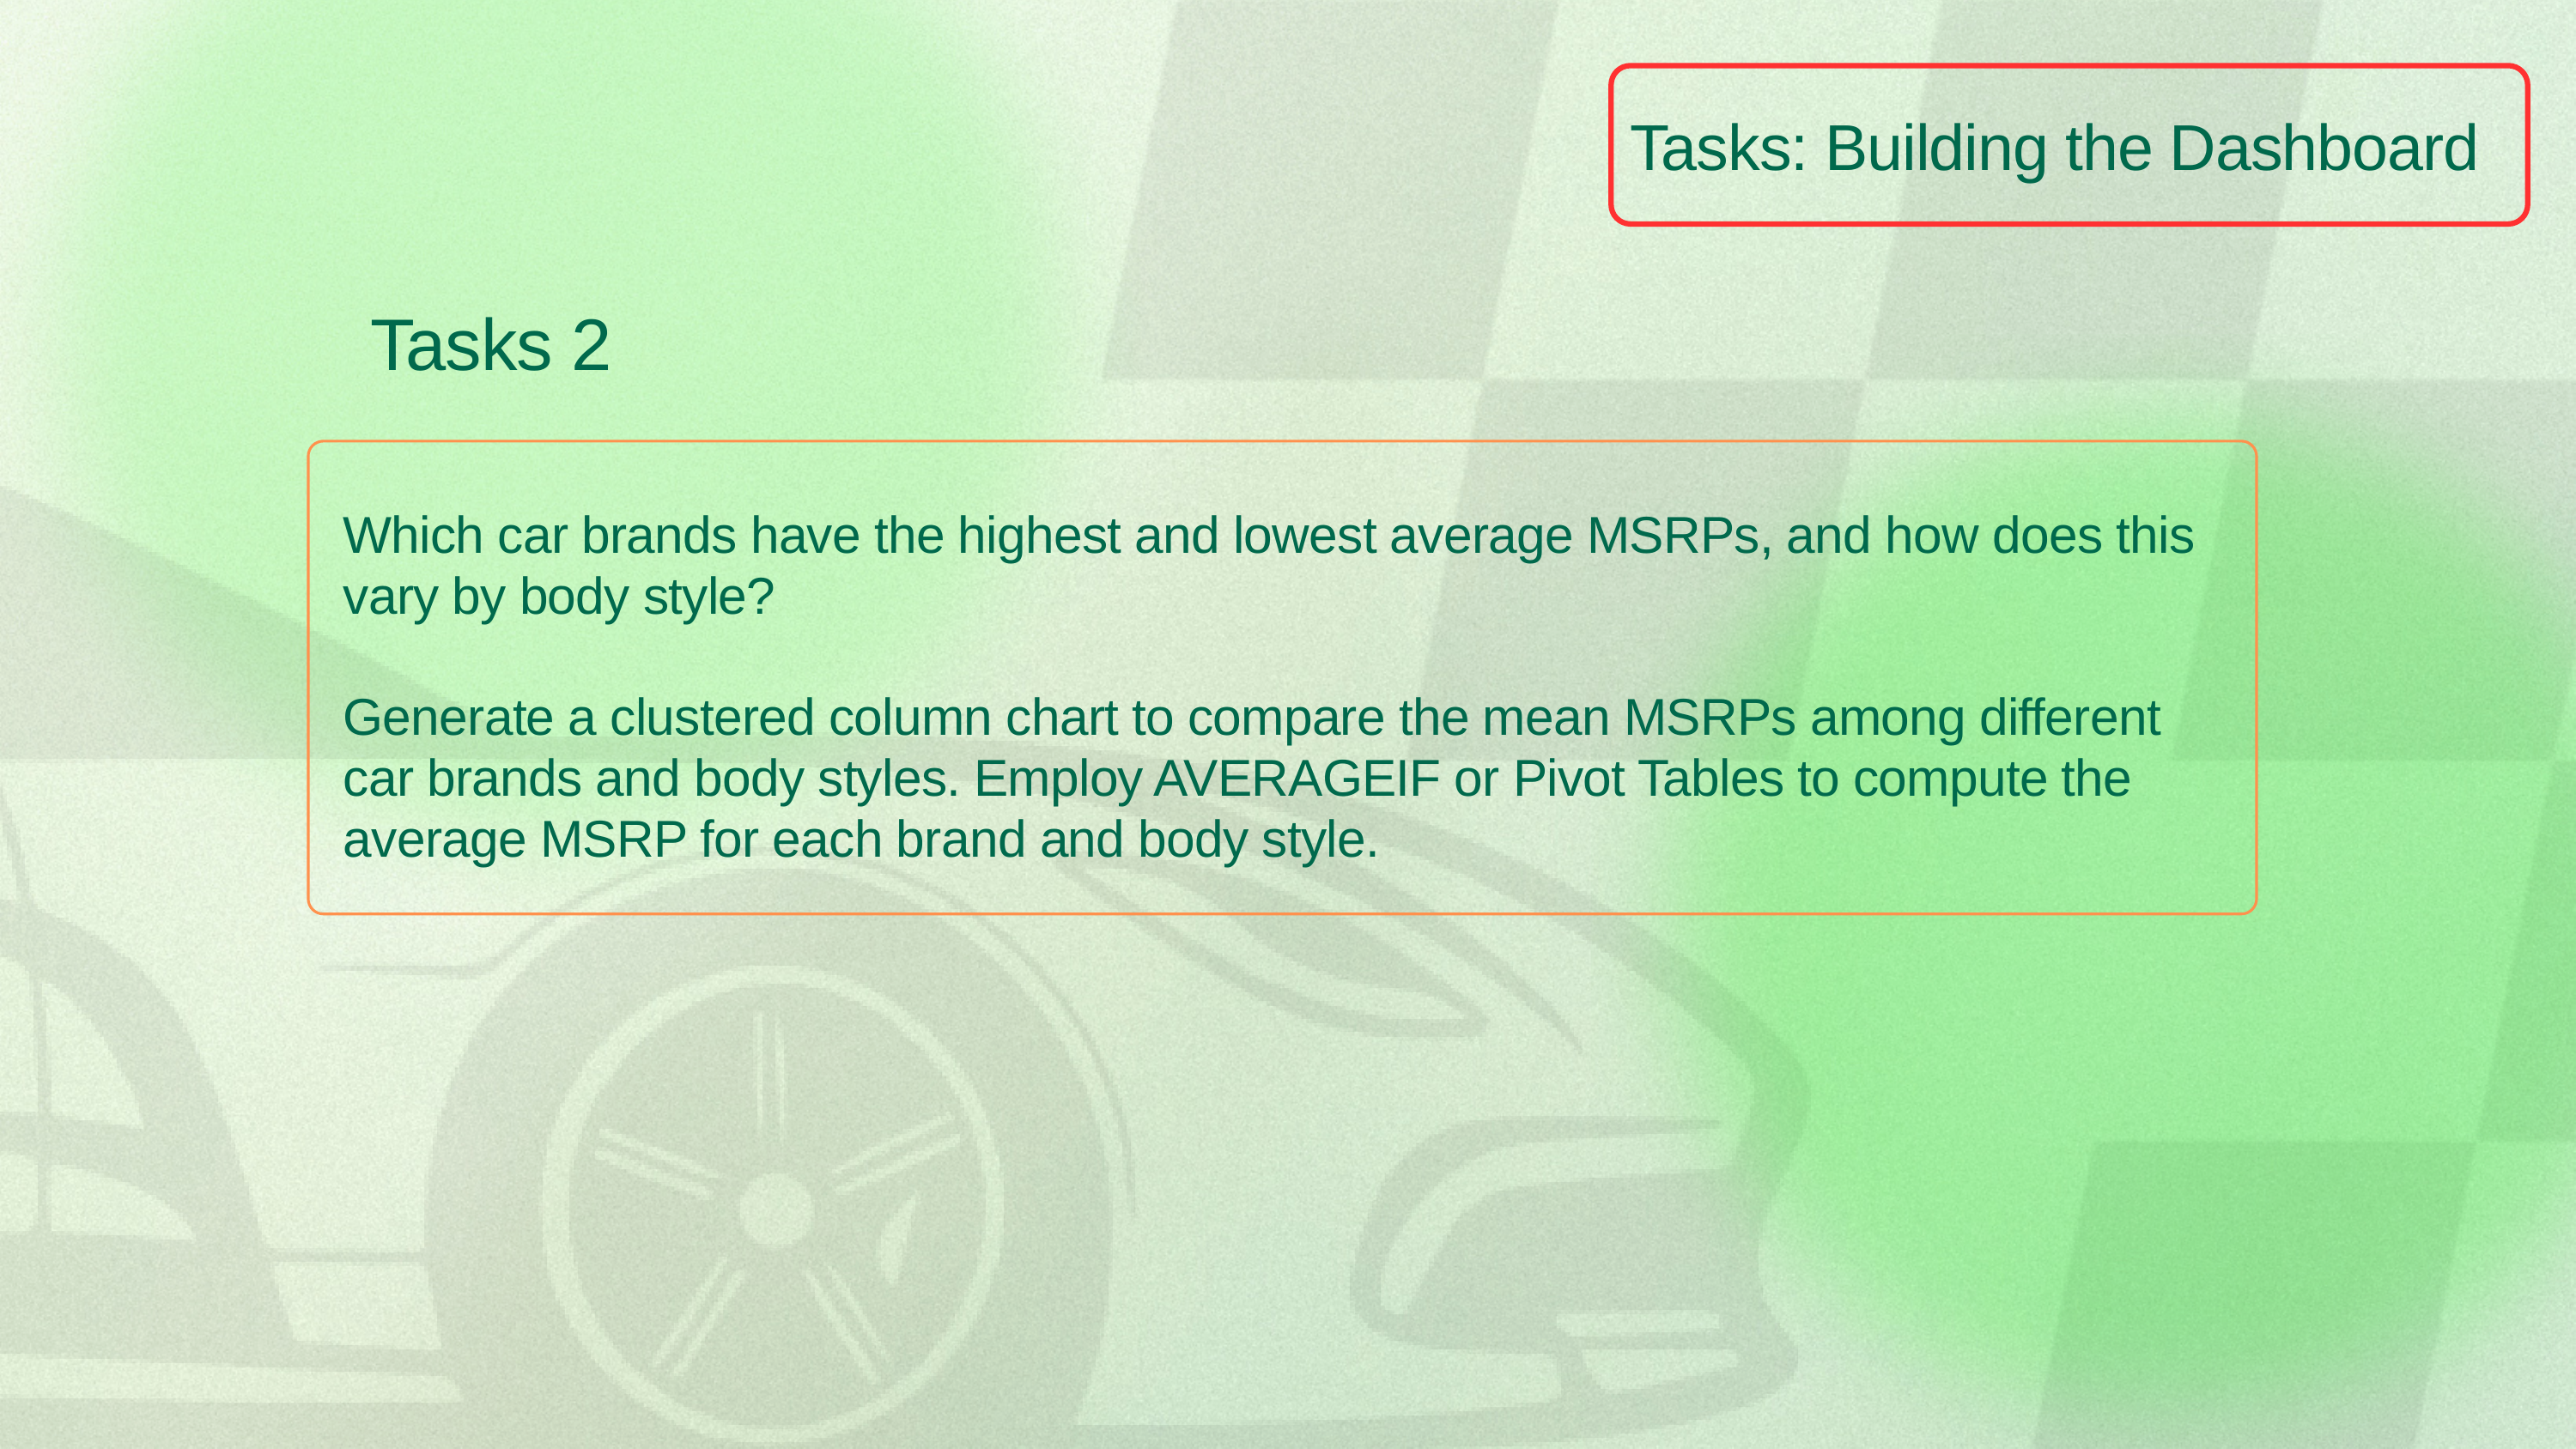

Tasks: Building the Dashboard
Tasks 2

Which car brands have the highest and lowest average MSRPs, and how does this vary by body style?

Generate a clustered column chart to compare the mean MSRPs among different car brands and body styles. Employ AVERAGEIF or Pivot Tables to compute the average MSRP for each brand and body style.